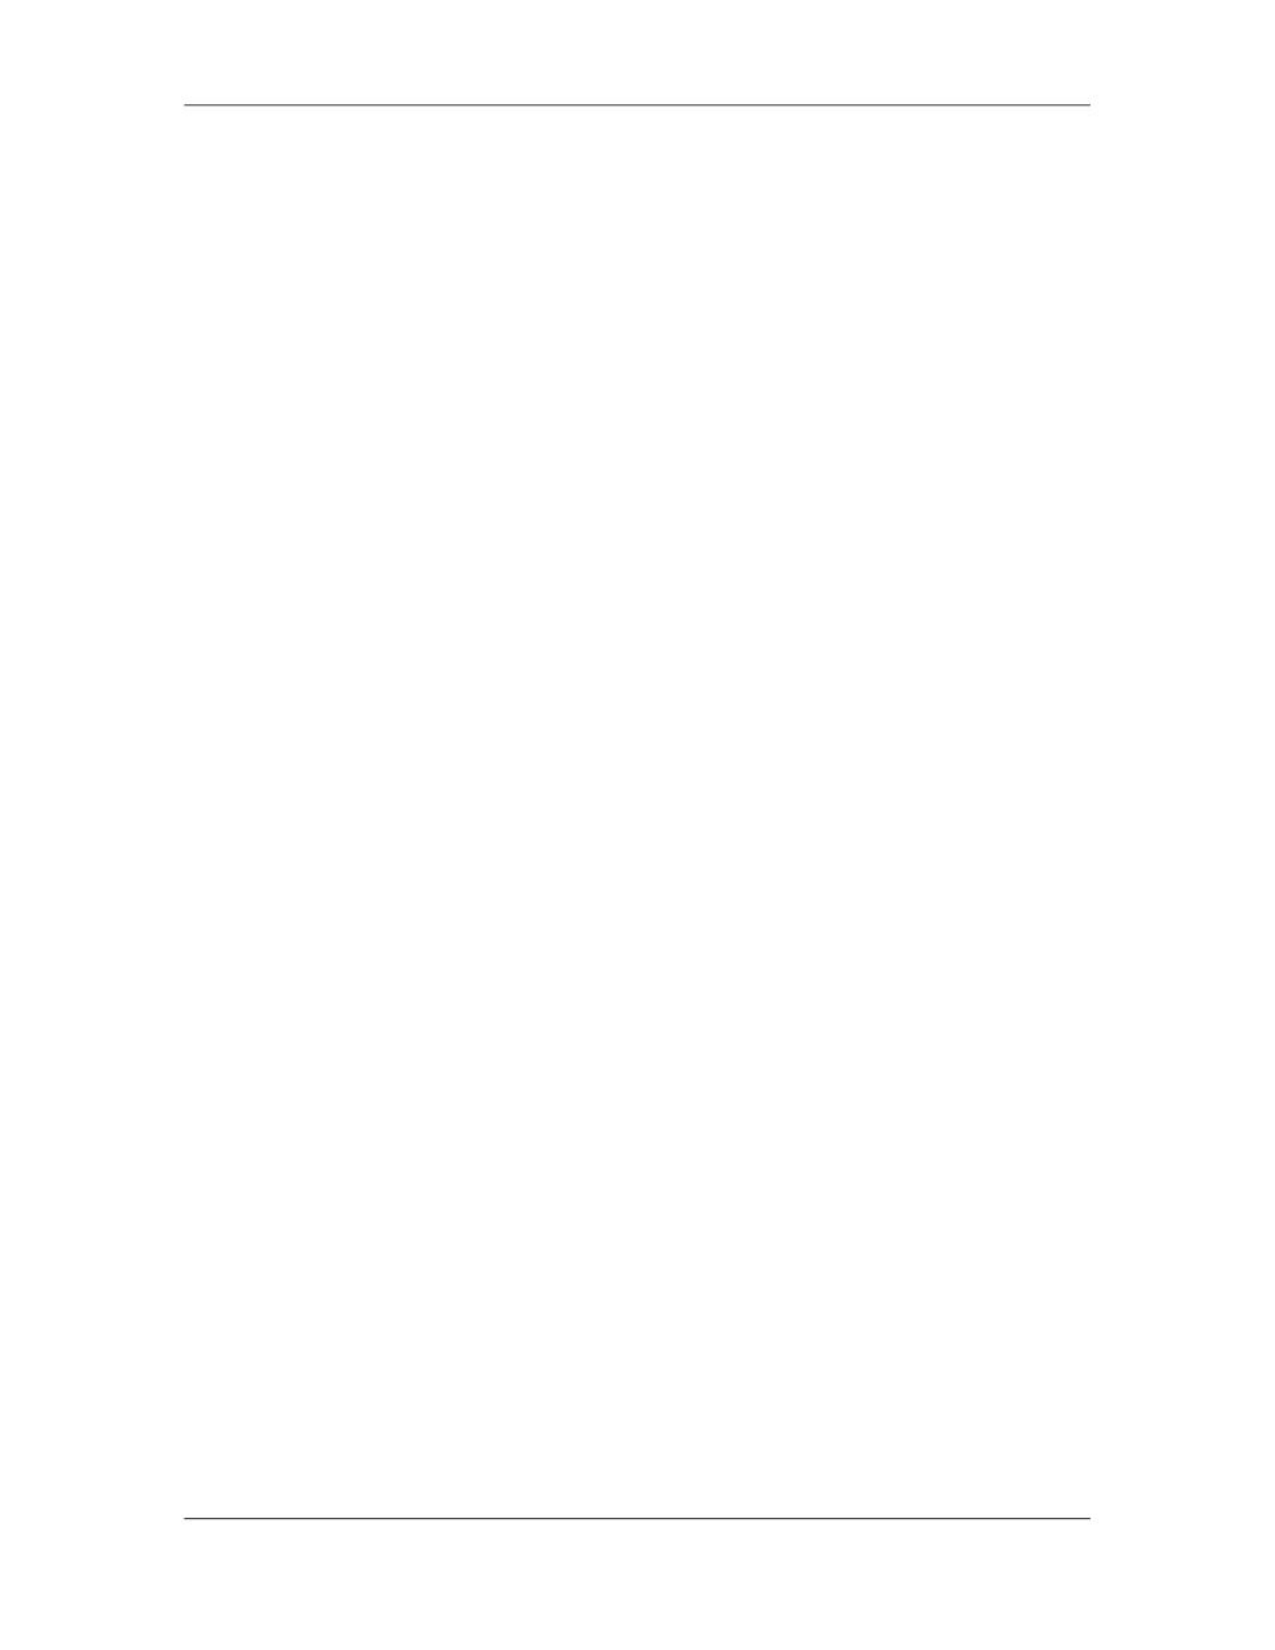

Software Project Management (CS615)

																																																																																																									The most common methods of schedule representation are :

																																																																																																																								–										precedence network diagrams (such as PERT),
																																																																																																																								–										Gantt charts and

																																																																																																																								–										lists of milestones

																																																																											4.11												Guidelines for successful Planning

																																																																																																									A common failure in many kinds of planning is that the plan is never really
																																																																																																									implemented. Instead, all focus is on writing a plan document.

																																																																																																									Most of the following guidelines help to ensure that the planning process is

																																																																																																									carried out completely and is implemented completely or, deviations from the
																																																																																																									intended plan are recognized and managed accordingly.

																																																																																				i.															Involve the Right People in the Planning Process

																																																																																																									It's critical that all parts of the system continue to exchange feedback in order to

																																																																																																									function effectively. This is true no matter what type of system.

																																																																																																									When planning, get input from everyone who will be responsible to carry out
																																																																																																									parts of the plan, along with representative from groups who will be affected by

																																																																																																									the plan.

																																																																																																									Of course, people involved should be responsible to review and authorize the
																																																																																																									plan.

																																																																																		ii.															Write Down the Planning Information and Communicate it Widely

																																																																																																									New managers, in particular, often forget that others don't know what these

																																																																																																									managers know.

																																																																																																									Even if managers do communicate their intentions and plans verbally, chances are
																																																																																																									that others won't completely hear or understand what the manager wants done.

																																																																																																									Also, as plans change, it's extremely difficult to remember who is supposed to be

																																																																																																									doing what and according to which version of the plan.

																																																																																																									Key stakeholders (employees, management, board members, sponsors, customers,
																																																																																																									clients, etc.) may request copies of various types of plans.

																																																																																																									Therefore, it's critical to write plans down and communicate them widely.

																																																																															iii.															Goals and Objectives Should Be SMARTER

																																																																																																									•											Specific

																																																																																																									•											Measurable

																																																																																						                                                                                                                                 190

																																																																																																																																																																																						© Copyright Virtual University of Pakistan